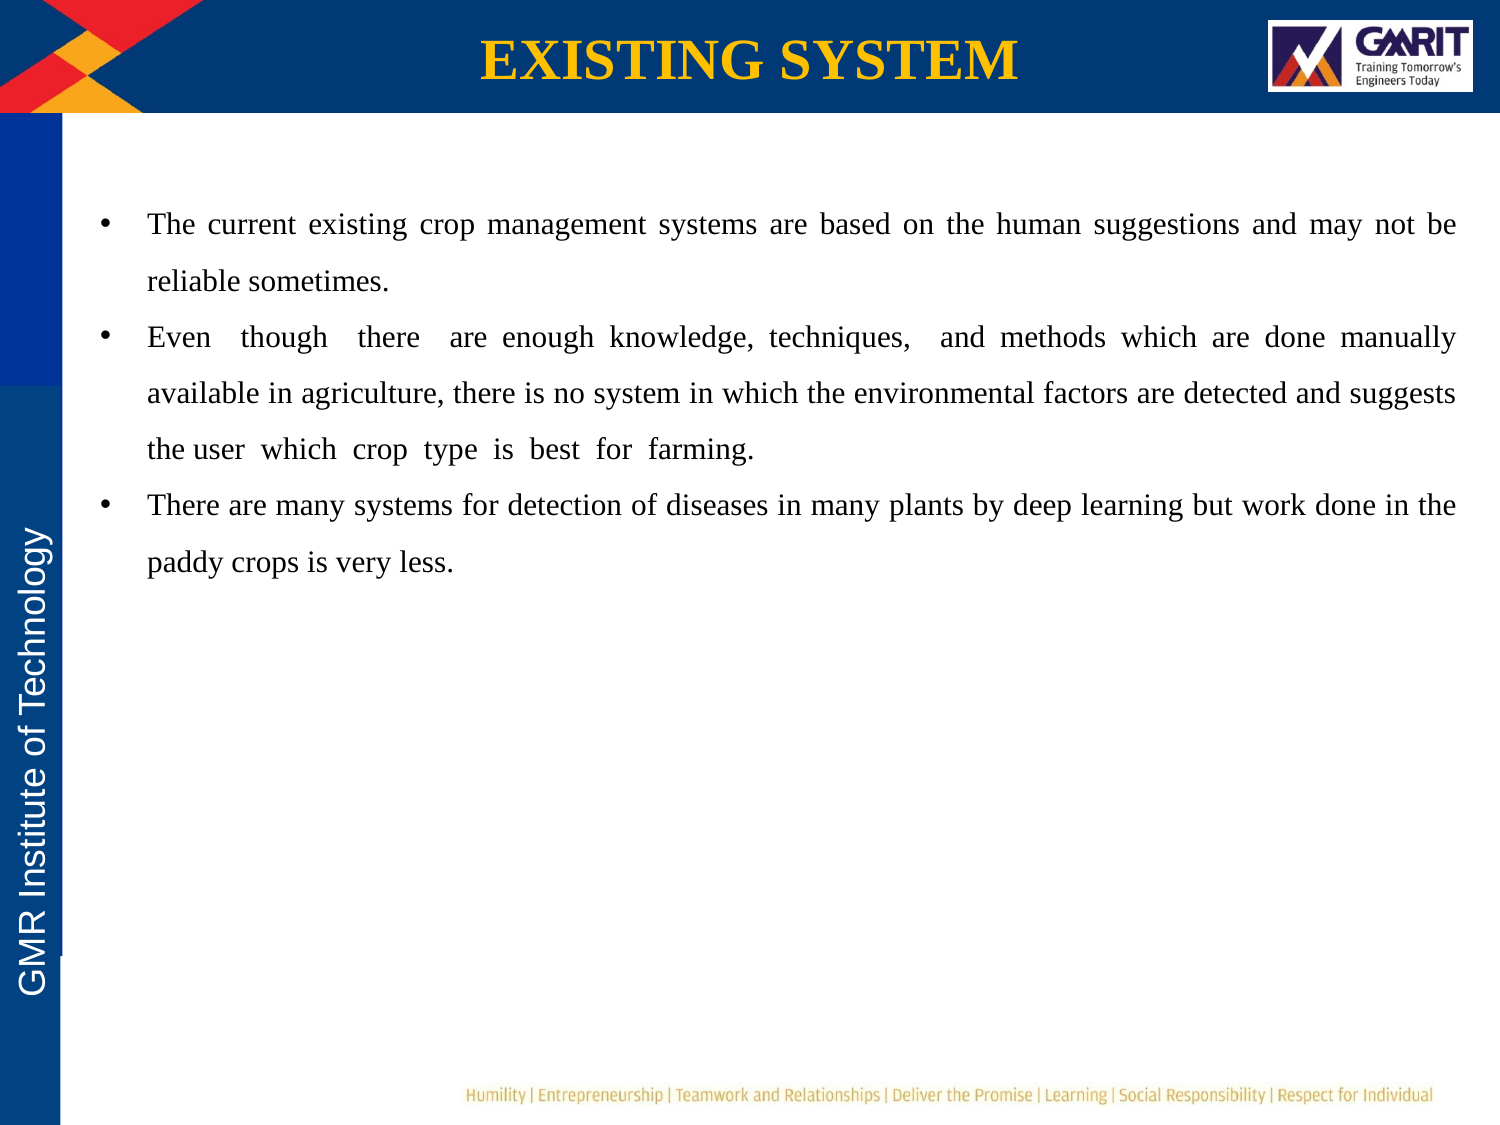

EXISTING SYSTEM

The current existing crop management systems are based on the human suggestions and may not be reliable sometimes.
Even  though  there  are enough knowledge, techniques,  and methods which are done manually available in agriculture, there is no system in which the environmental factors are detected and suggests the user  which  crop  type  is  best  for  farming.
There are many systems for detection of diseases in many plants by deep learning but work done in the paddy crops is very less.